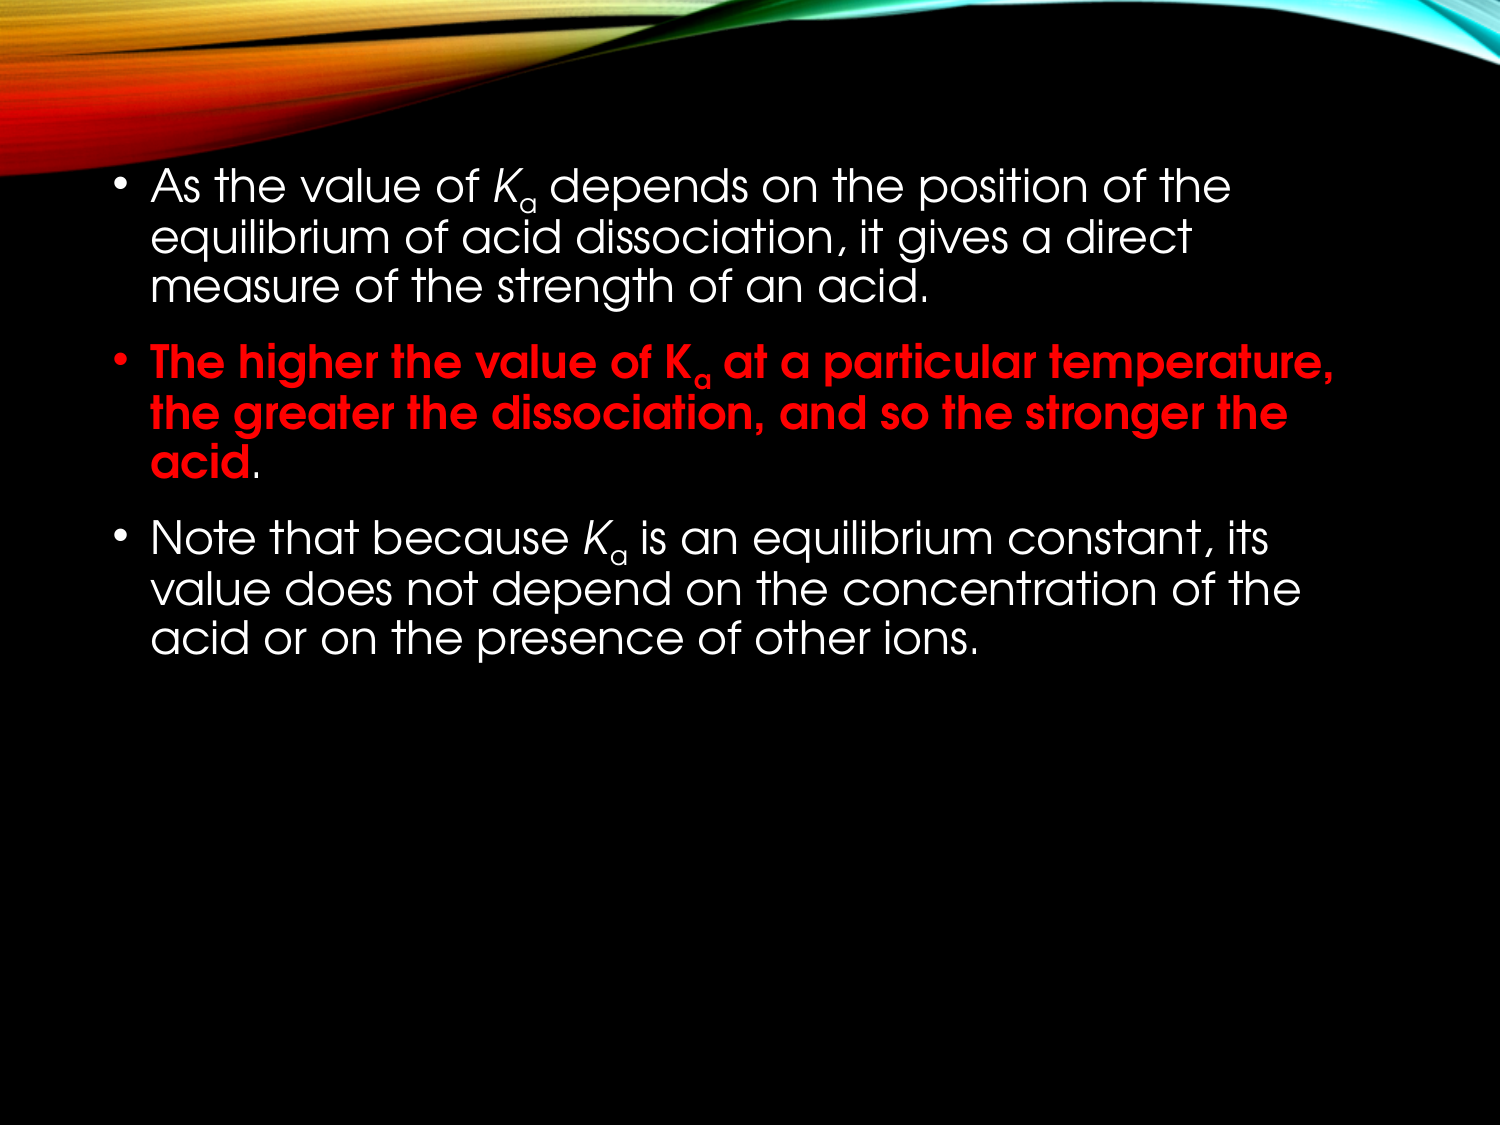

As the value of Ka depends on the position of the equilibrium of acid dissociation, it gives a direct measure of the strength of an acid.
The higher the value of Ka at a particular temperature, the greater the dissociation, and so the stronger the acid.
Note that because Ka is an equilibrium constant, its value does not depend on the concentration of the acid or on the presence of other ions.